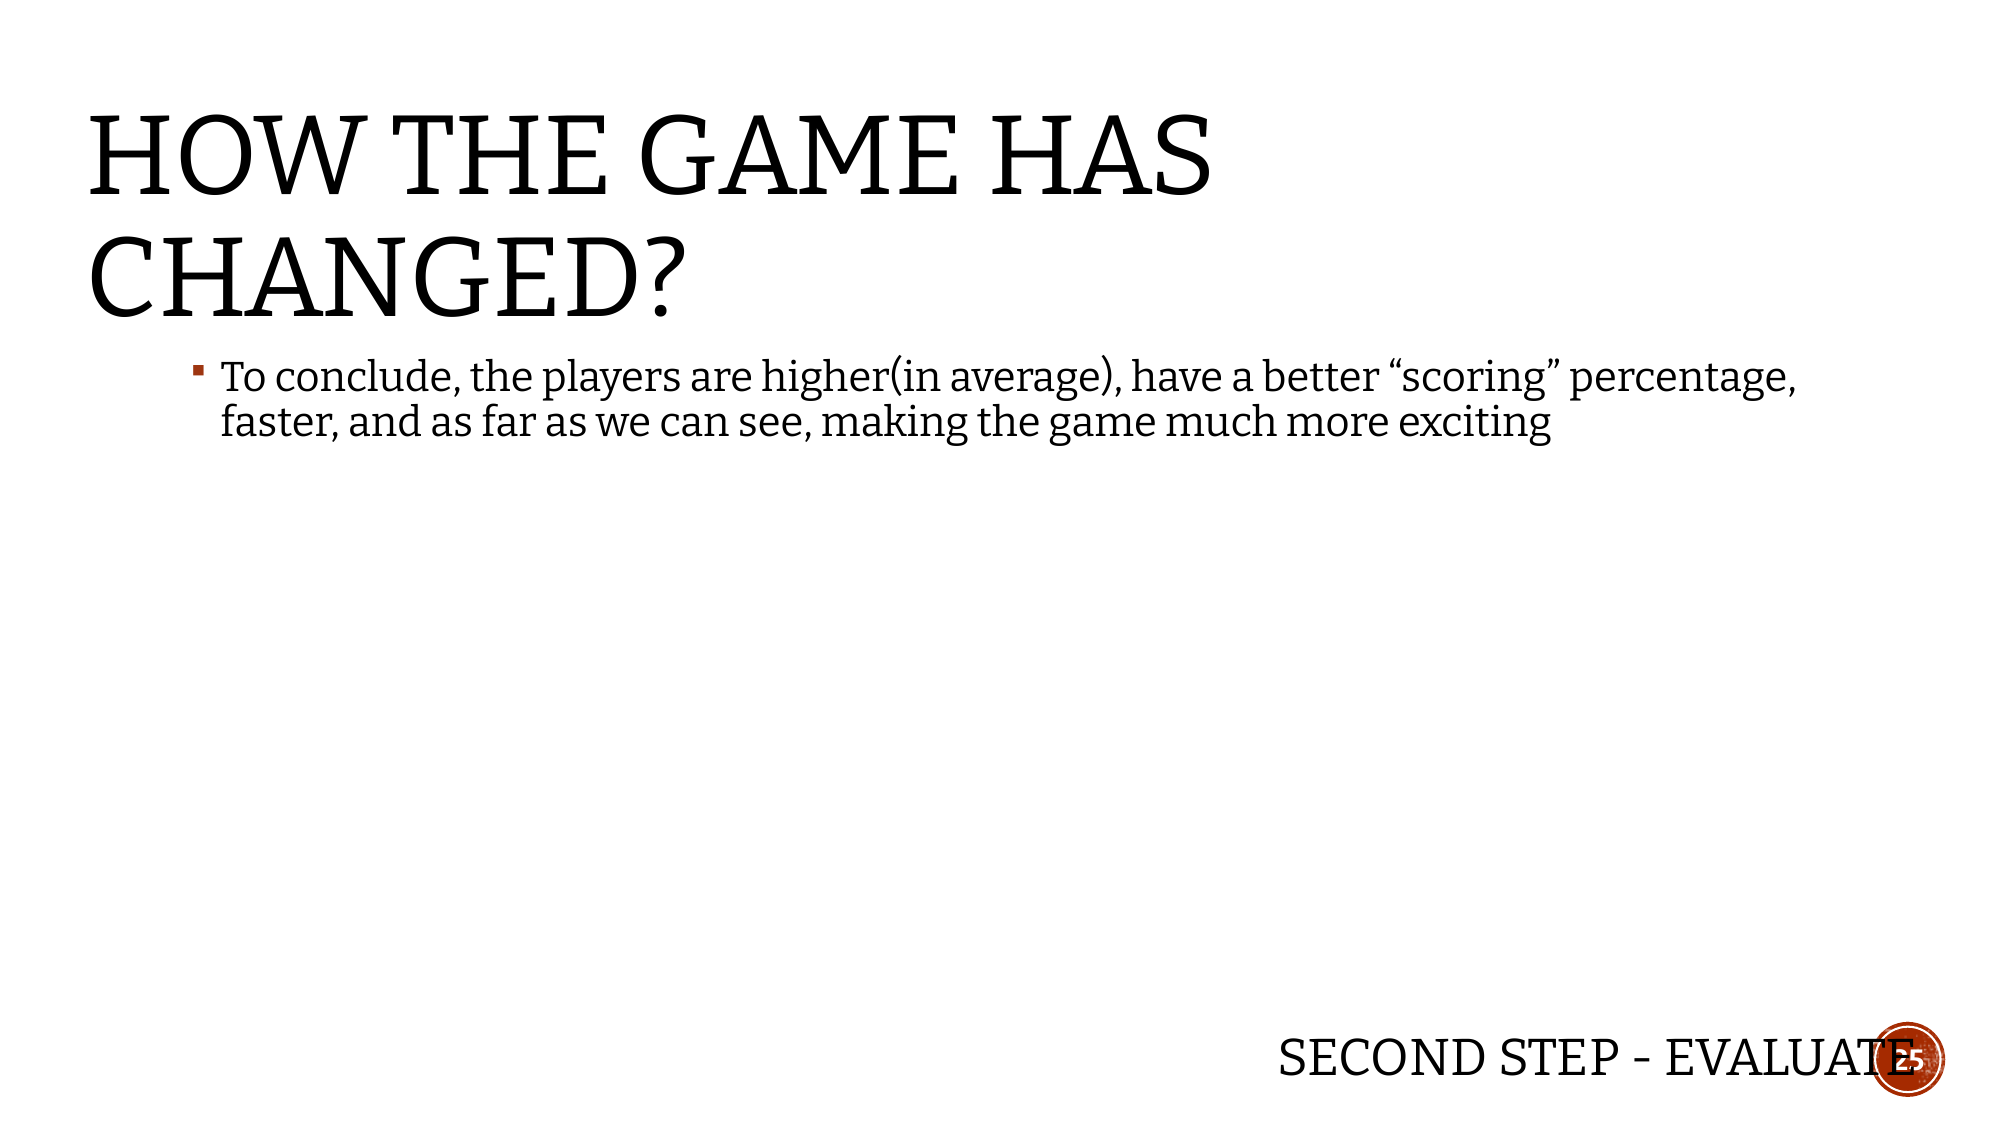

# How the game has changed?
To conclude, the players are higher(in average), have a better “scoring” percentage, faster, and as far as we can see, making the game much more exciting

second step - evaluate
25